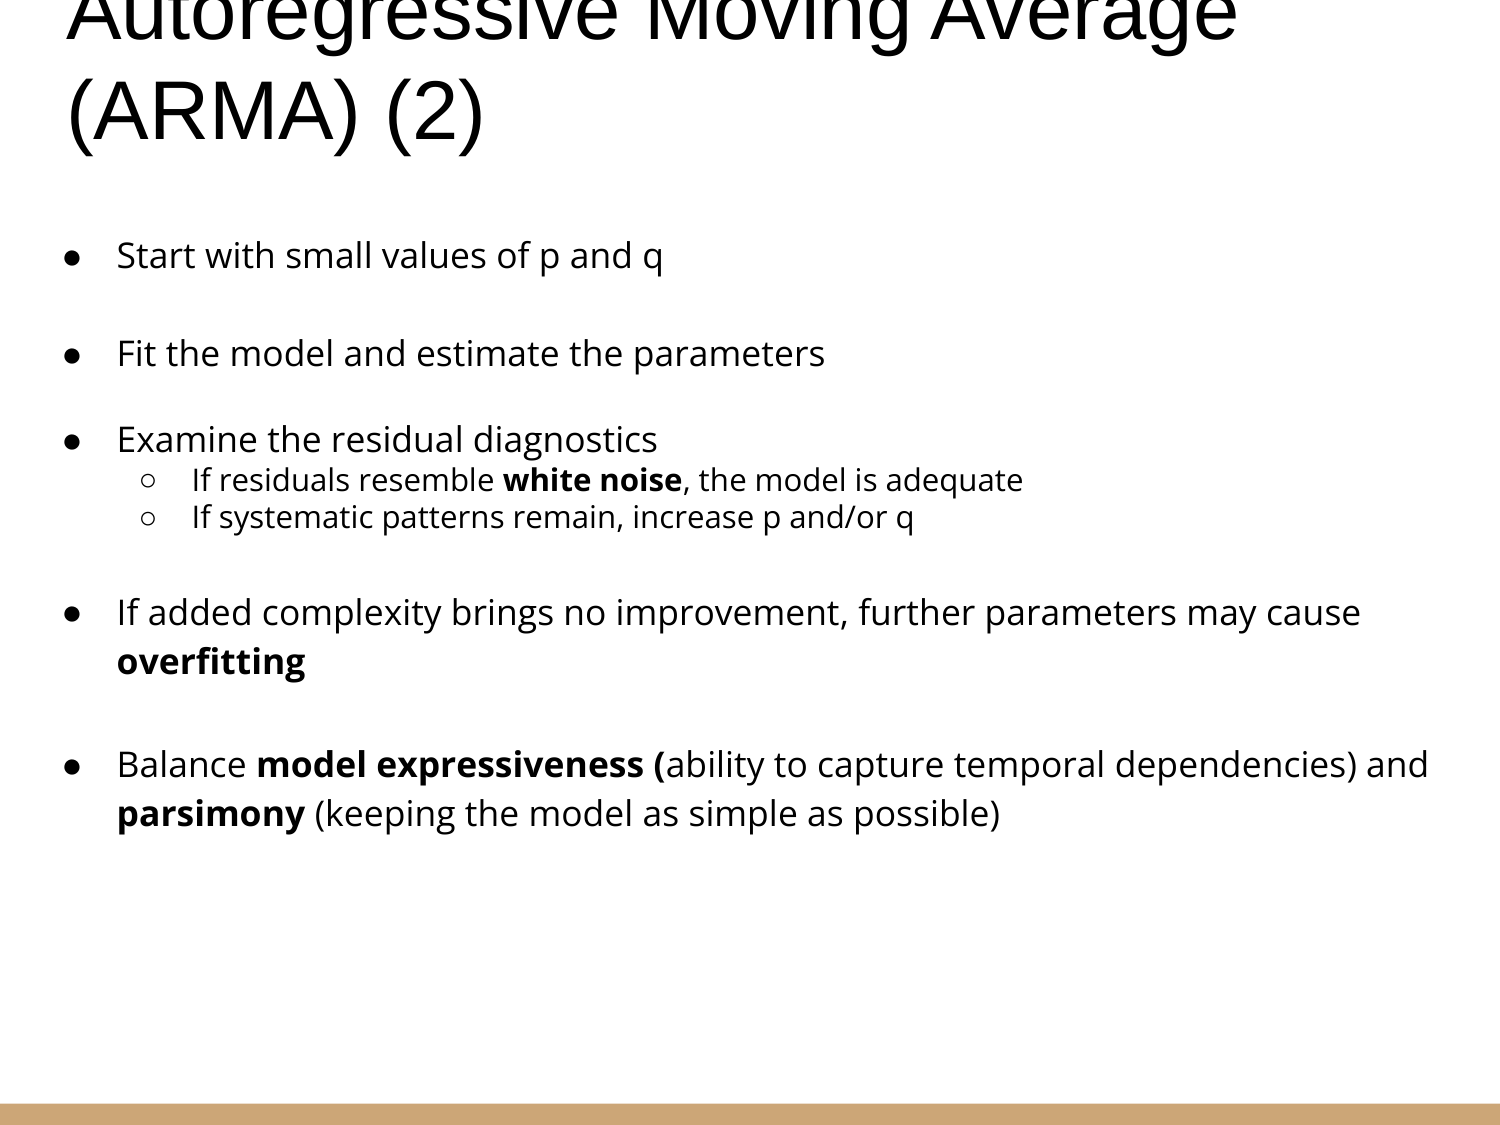

Autoregressive Moving Average (ARMA) (2)
Start with small values of p and q

Fit the model and estimate the parameters

Examine the residual diagnostics
If residuals resemble white noise, the model is adequate
If systematic patterns remain, increase p and/or q

If added complexity brings no improvement, further parameters may cause overfitting

Balance model expressiveness (ability to capture temporal dependencies) and parsimony (keeping the model as simple as possible)